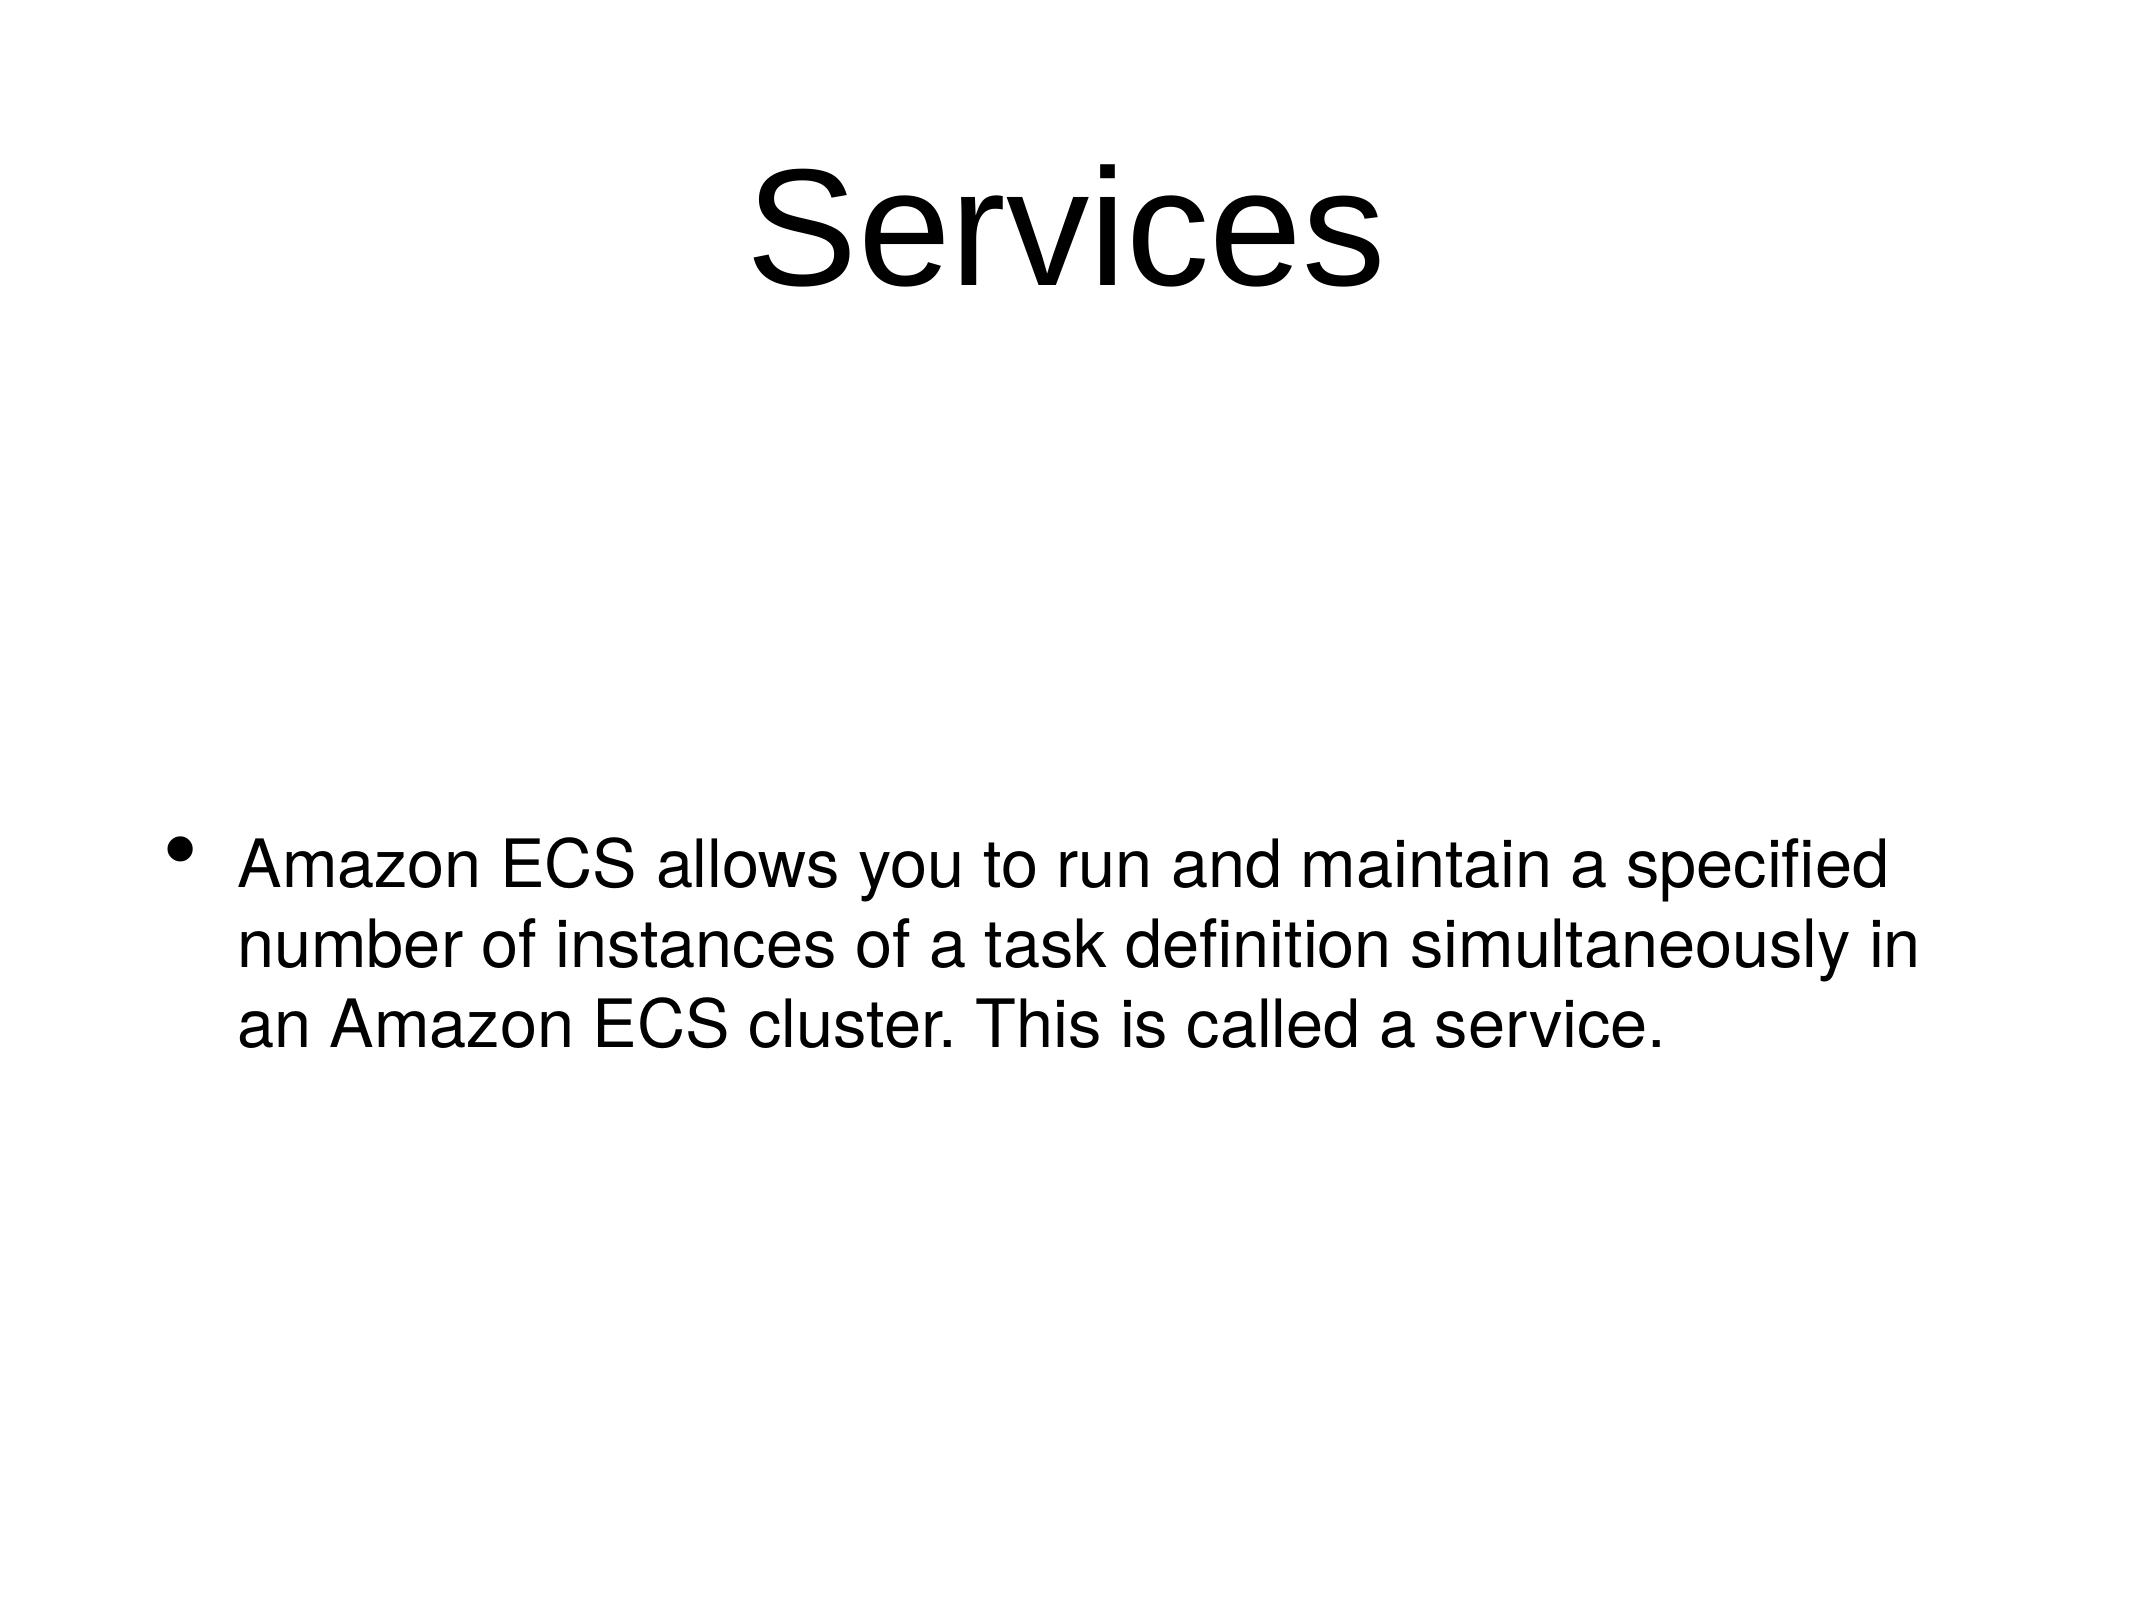

# Services
Amazon ECS allows you to run and maintain a specified number of instances of a task definition simultaneously in an Amazon ECS cluster. This is called a service.